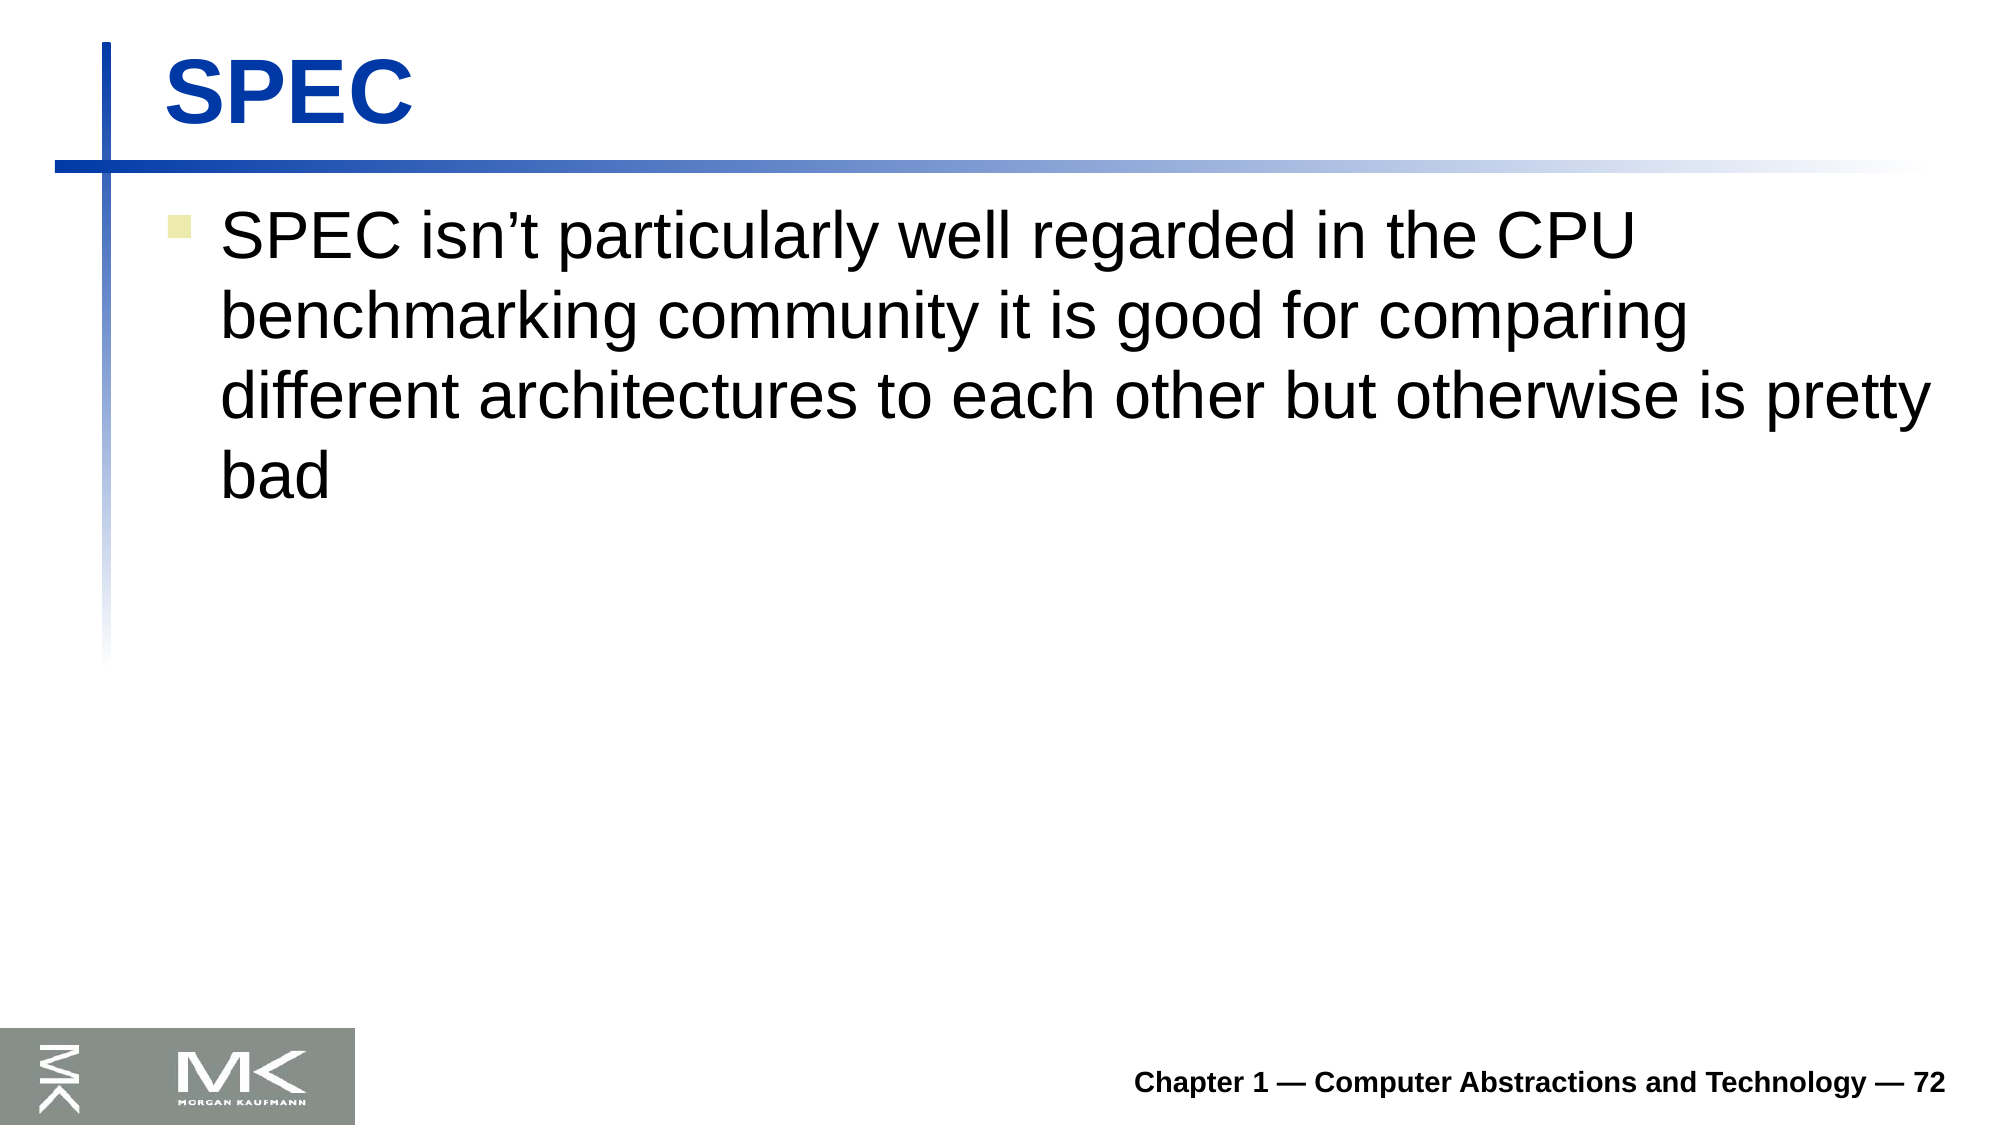

# SPEC
SPEC isn’t particularly well regarded in the CPU benchmarking community it is good for comparing different architectures to each other but otherwise is pretty bad
Chapter 1 — Computer Abstractions and Technology — 72